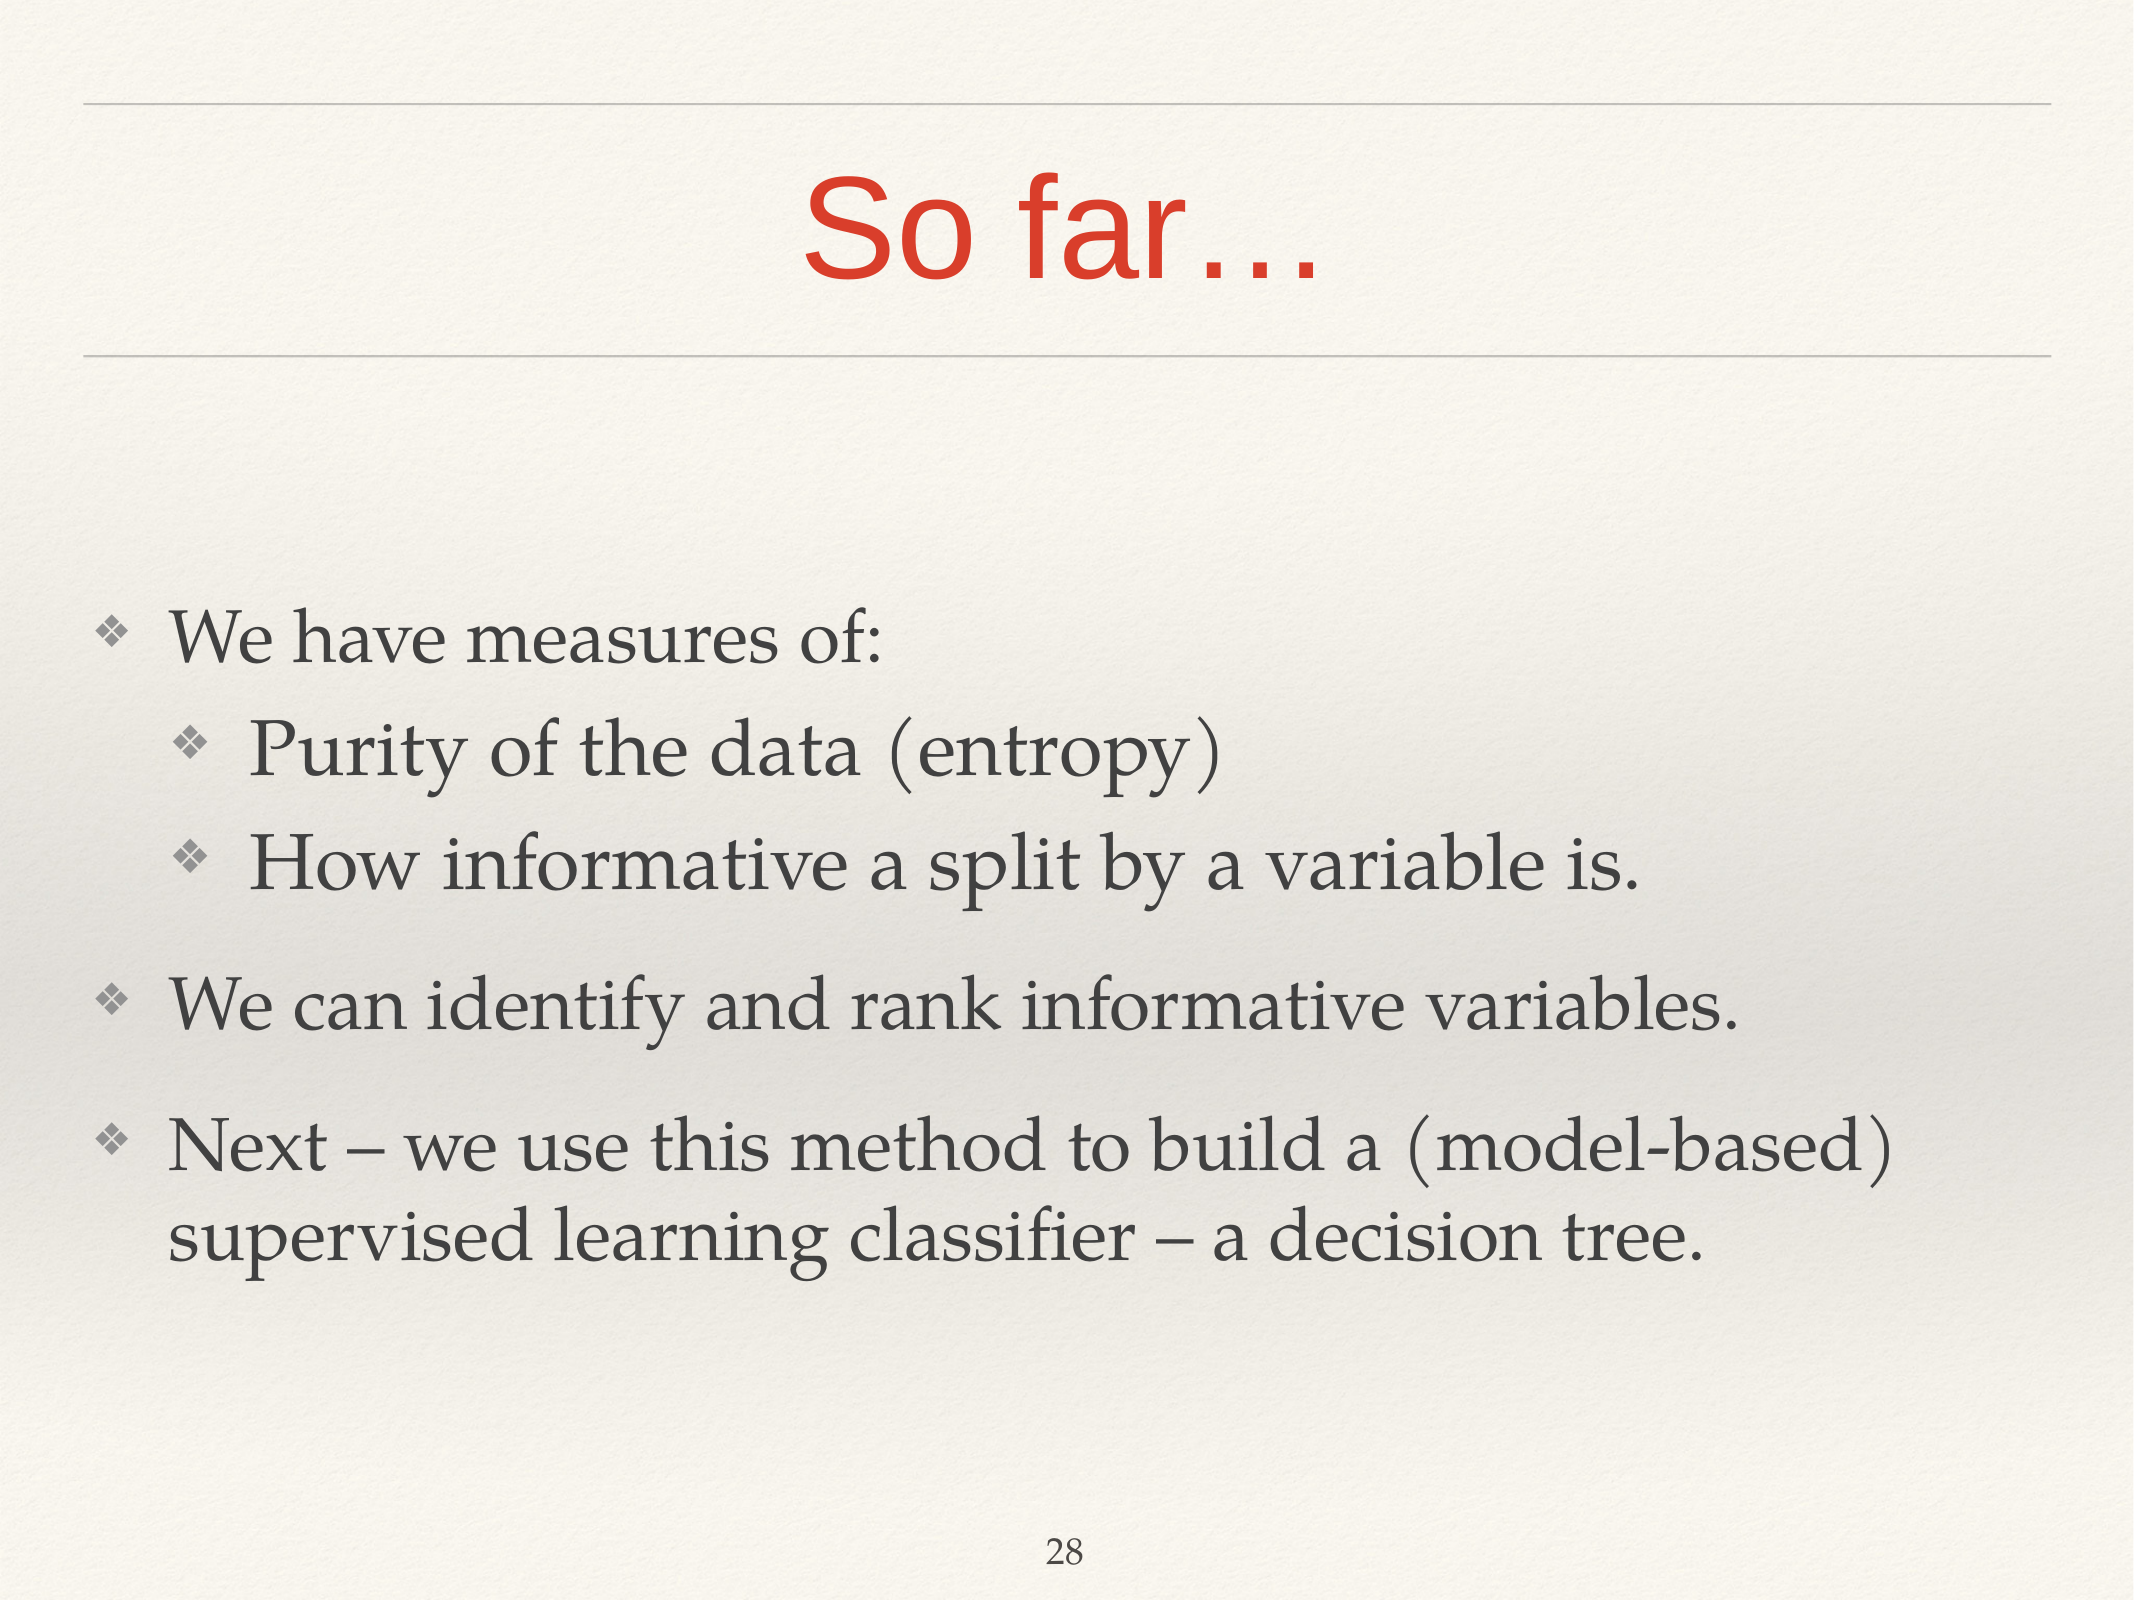

# So far…
We have measures of:
Purity of the data (entropy)
How informative a split by a variable is.
We can identify and rank informative variables.
Next – we use this method to build a (model-based) supervised learning classifier – a decision tree.
28